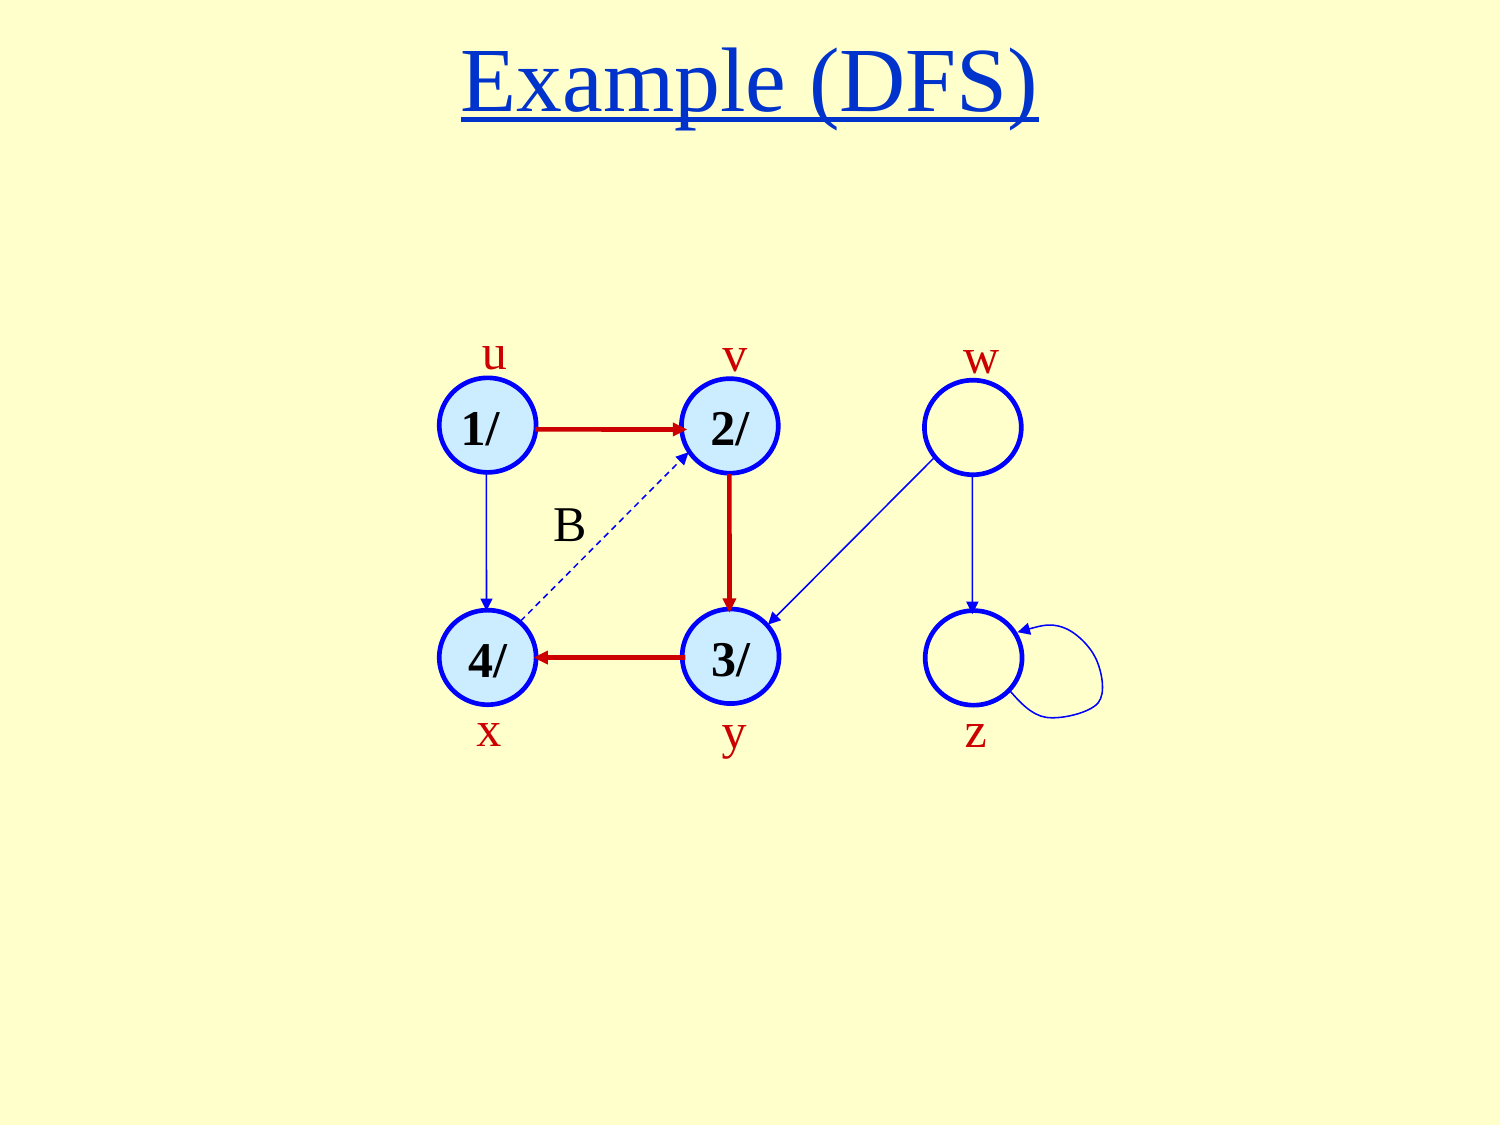

# Example (DFS)
u
v
w

2/

1/

B
3/
4/

x
z
y